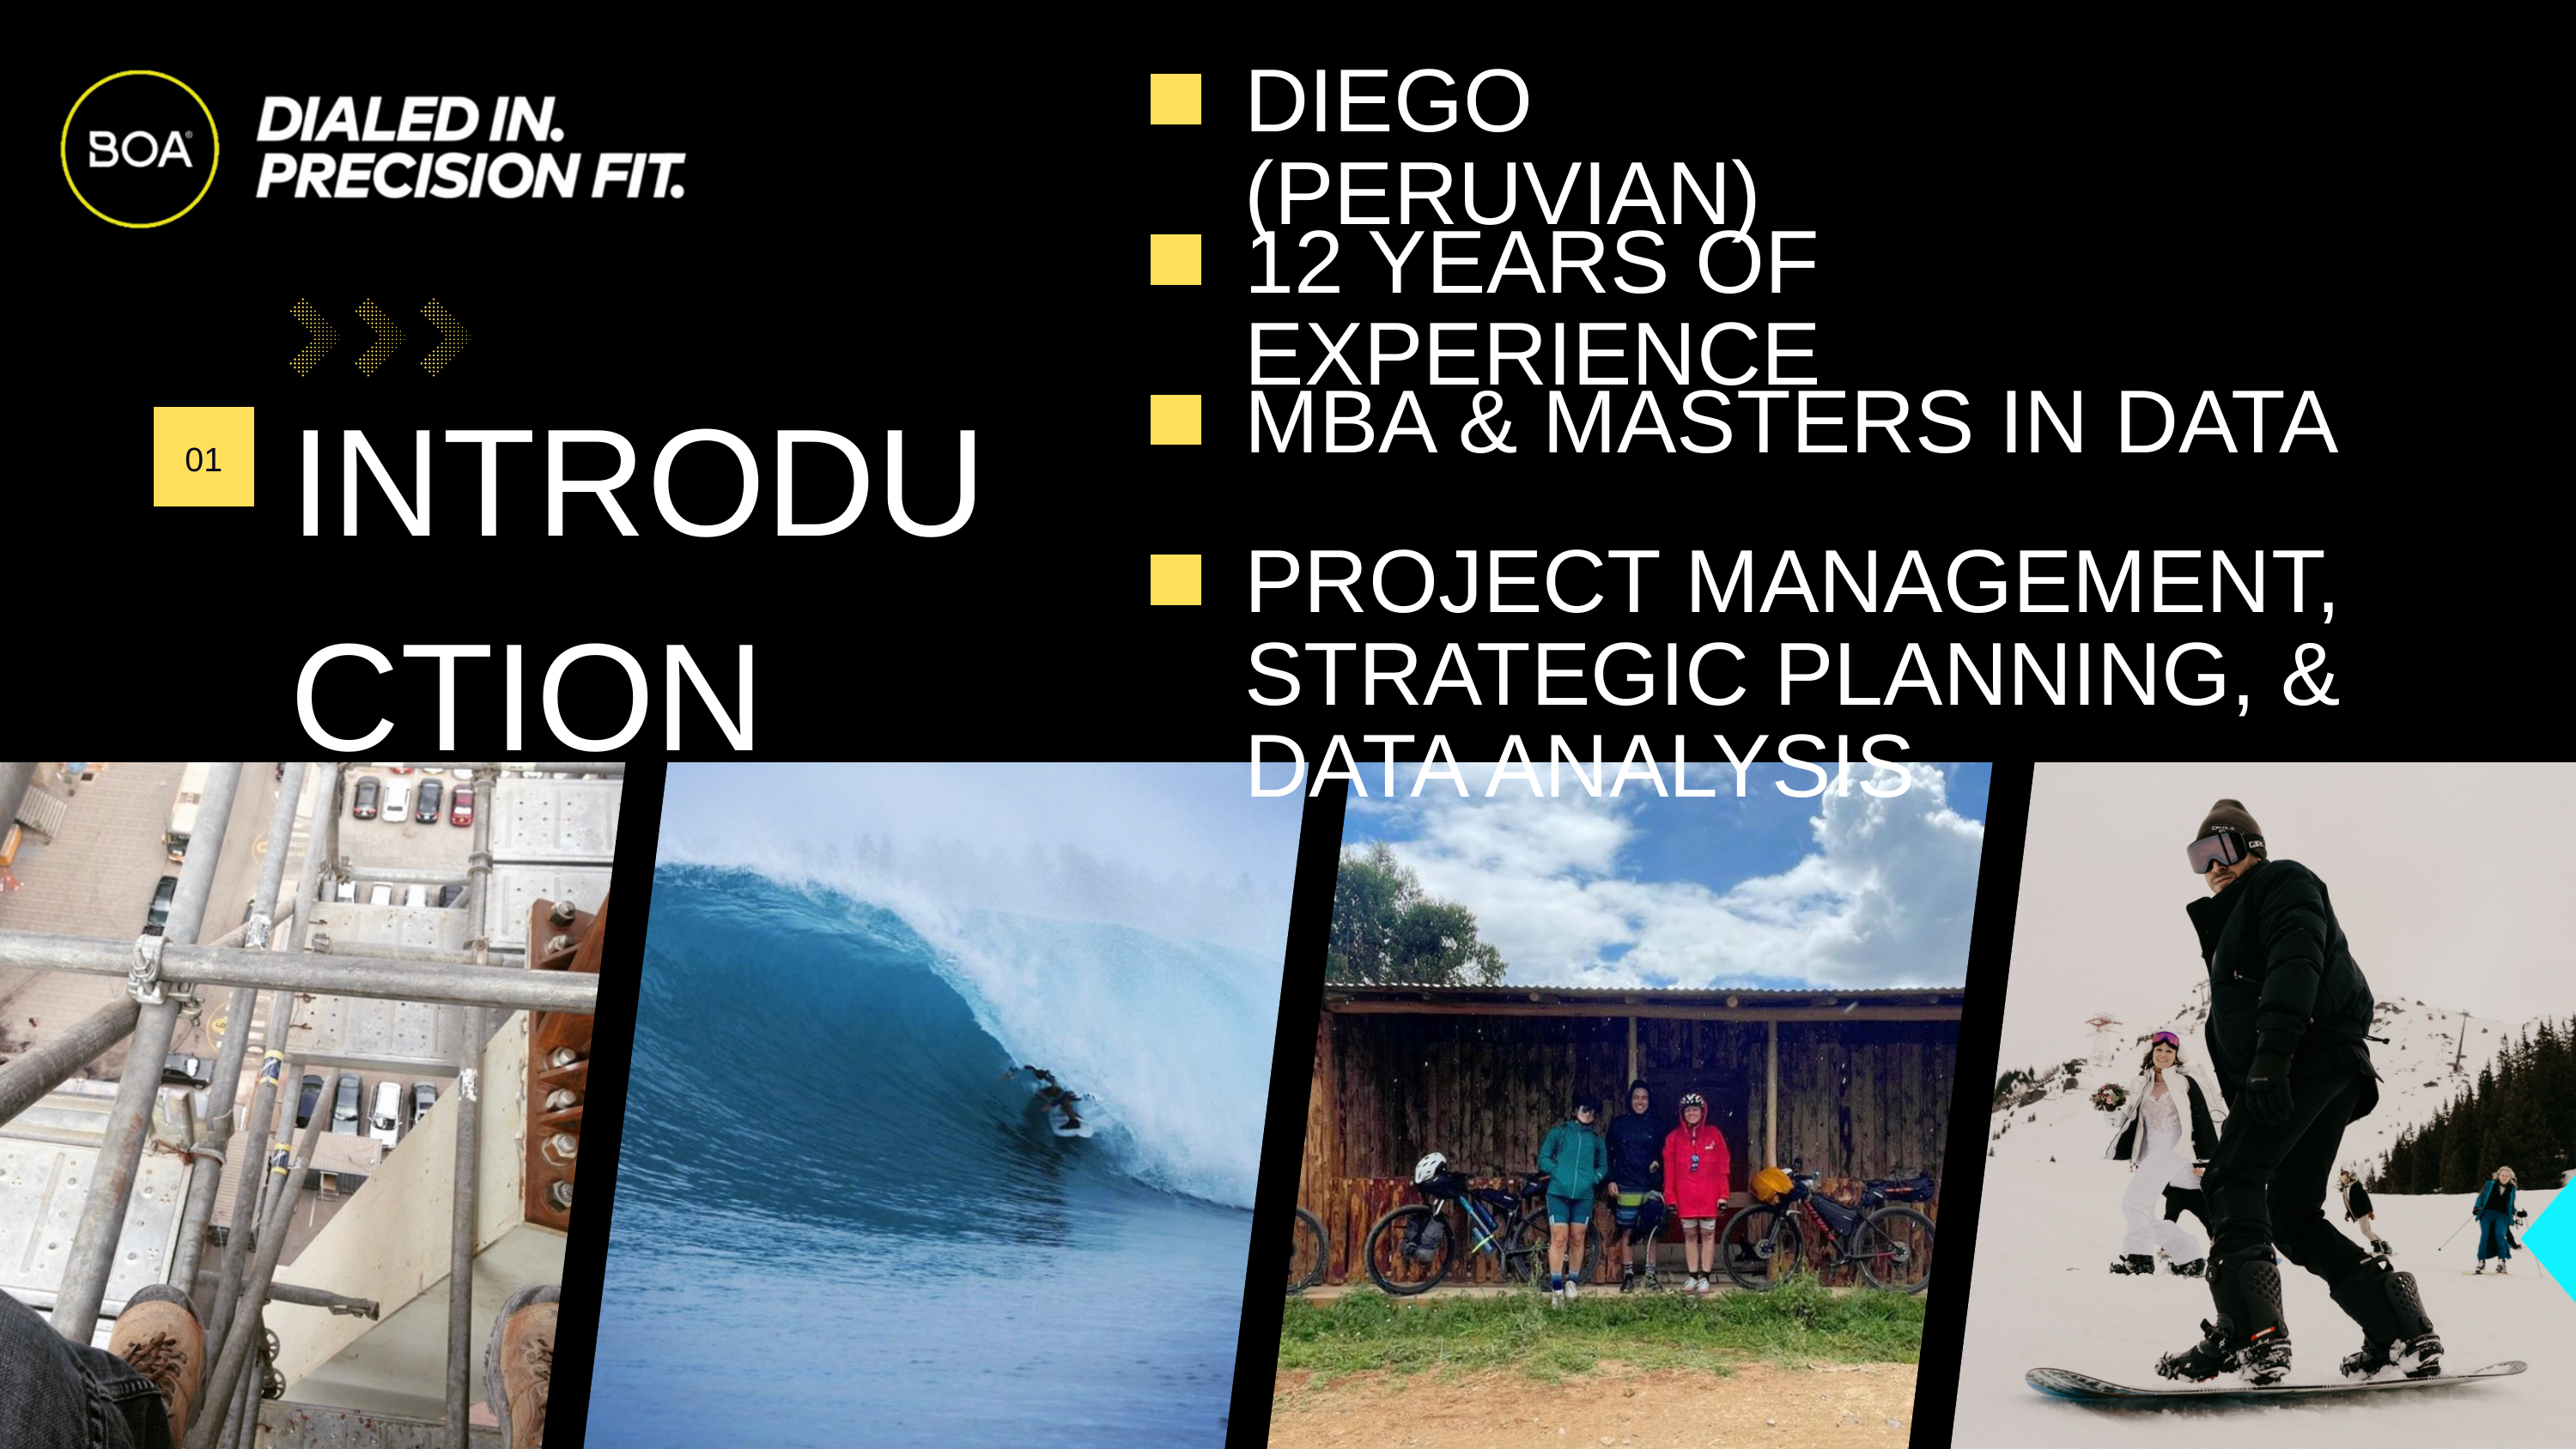

DIEGO (PERUVIAN)

12 YEARS OF EXPERIENCE

INTRODUCTION
MBA & MASTERS IN DATA

01
PROJECT MANAGEMENT, STRATEGIC PLANNING, & DATA ANALYSIS